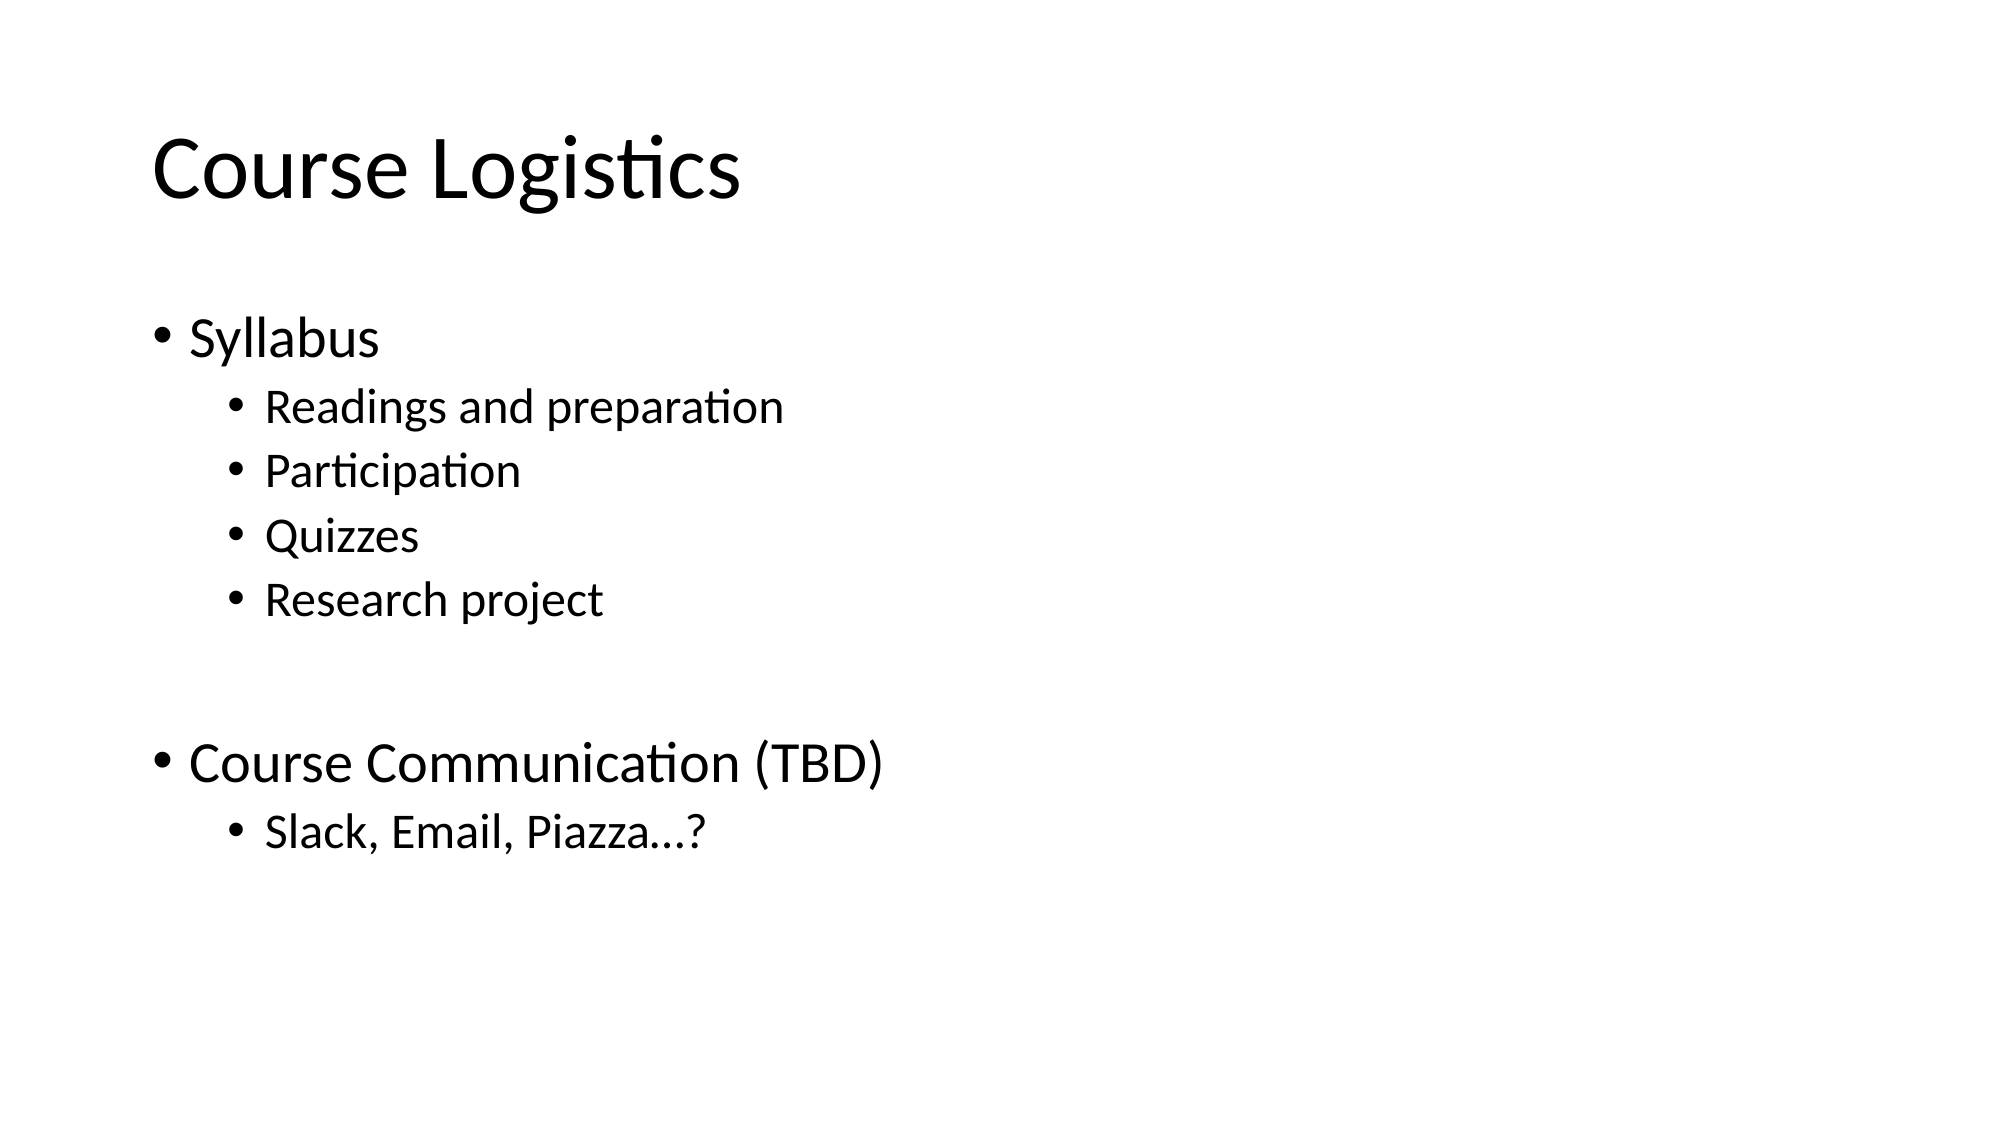

# Course Logistics
Syllabus
Readings and preparation
Participation
Quizzes
Research project

Course Communication (TBD)
Slack, Email, Piazza…?